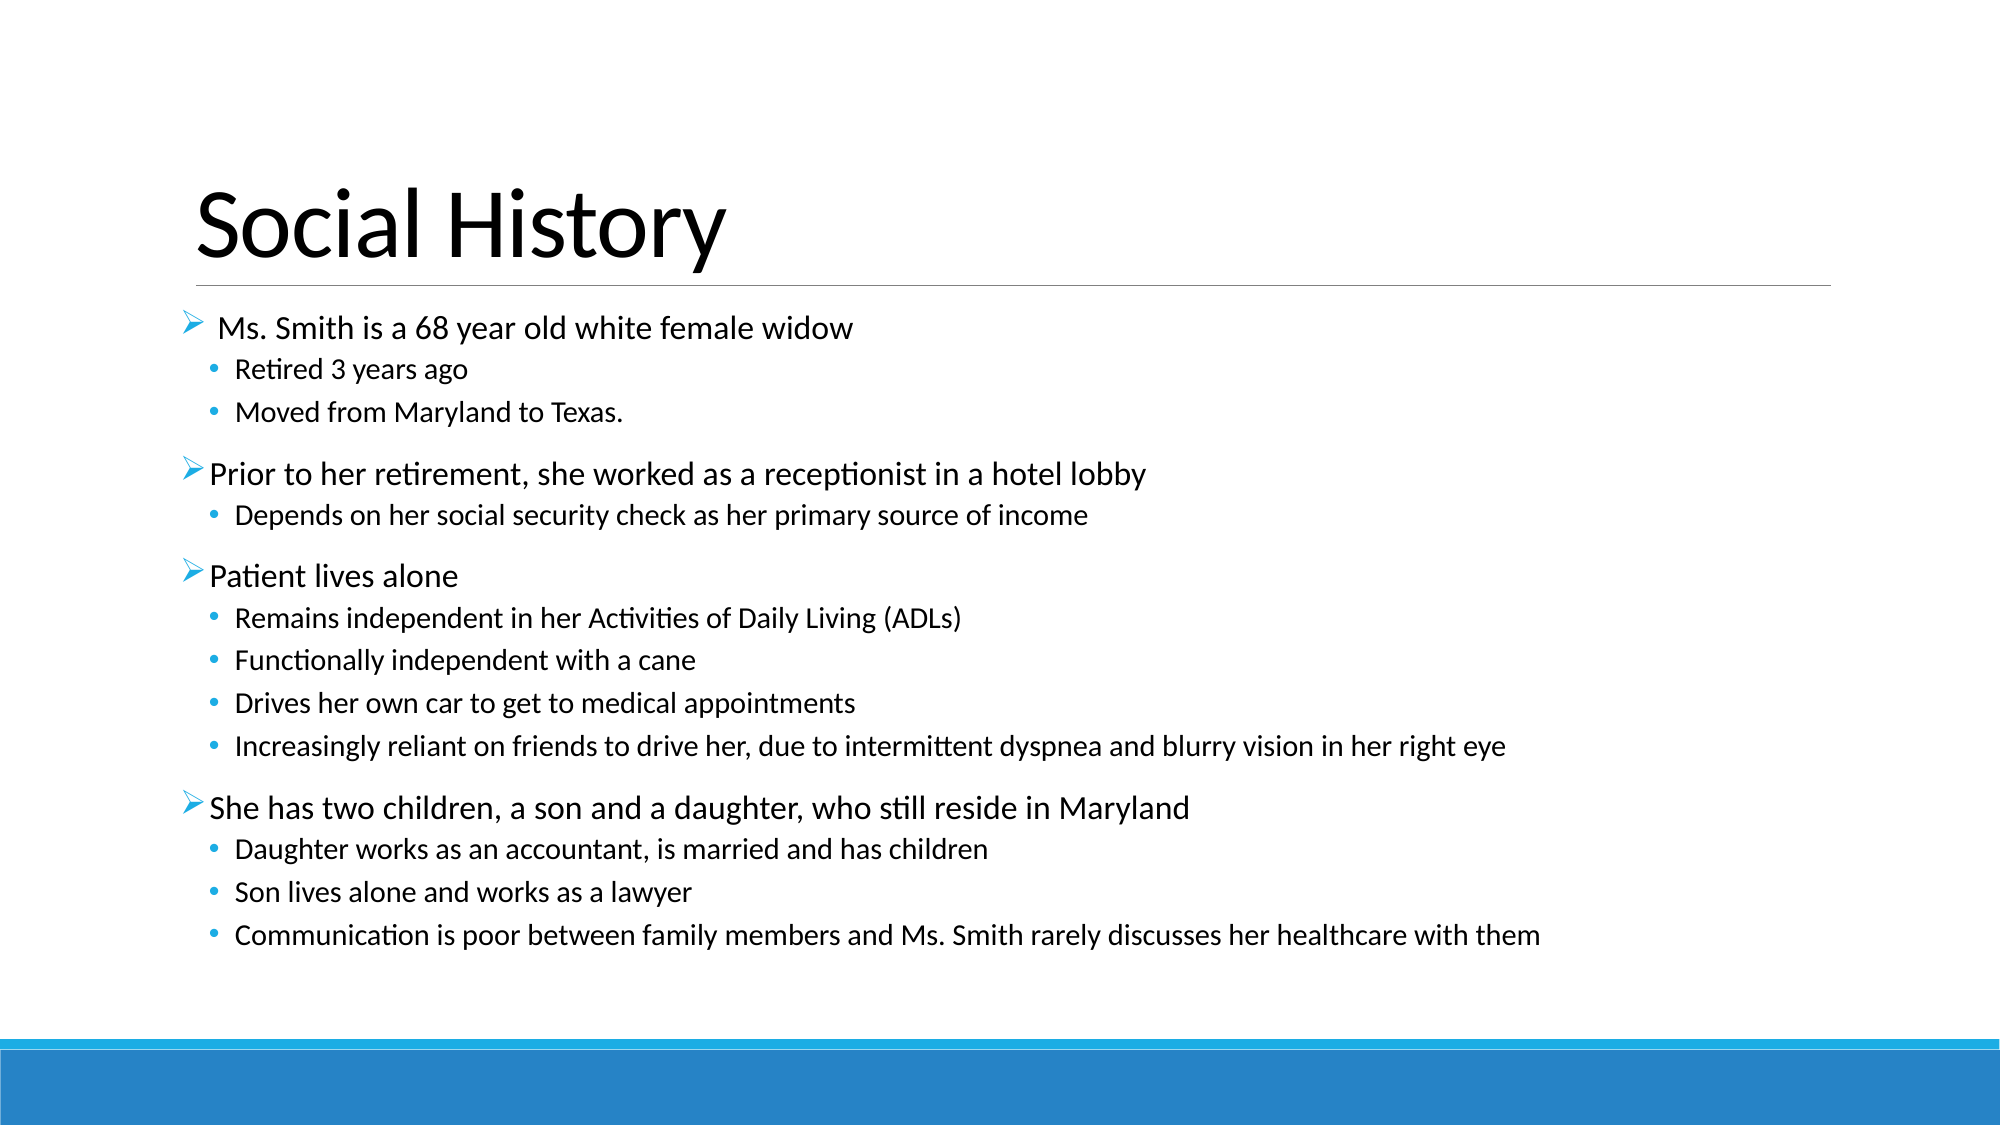

# Social History
  Ms. Smith is a 68 year old white female widow
Retired 3 years ago
Moved from Maryland to Texas.
 Prior to her retirement, she worked as a receptionist in a hotel lobby
Depends on her social security check as her primary source of income
 Patient lives alone
Remains independent in her Activities of Daily Living (ADLs)
Functionally independent with a cane
Drives her own car to get to medical appointments
Increasingly reliant on friends to drive her, due to intermittent dyspnea and blurry vision in her right eye
 She has two children, a son and a daughter, who still reside in Maryland
Daughter works as an accountant, is married and has children
Son lives alone and works as a lawyer
Communication is poor between family members and Ms. Smith rarely discusses her healthcare with them